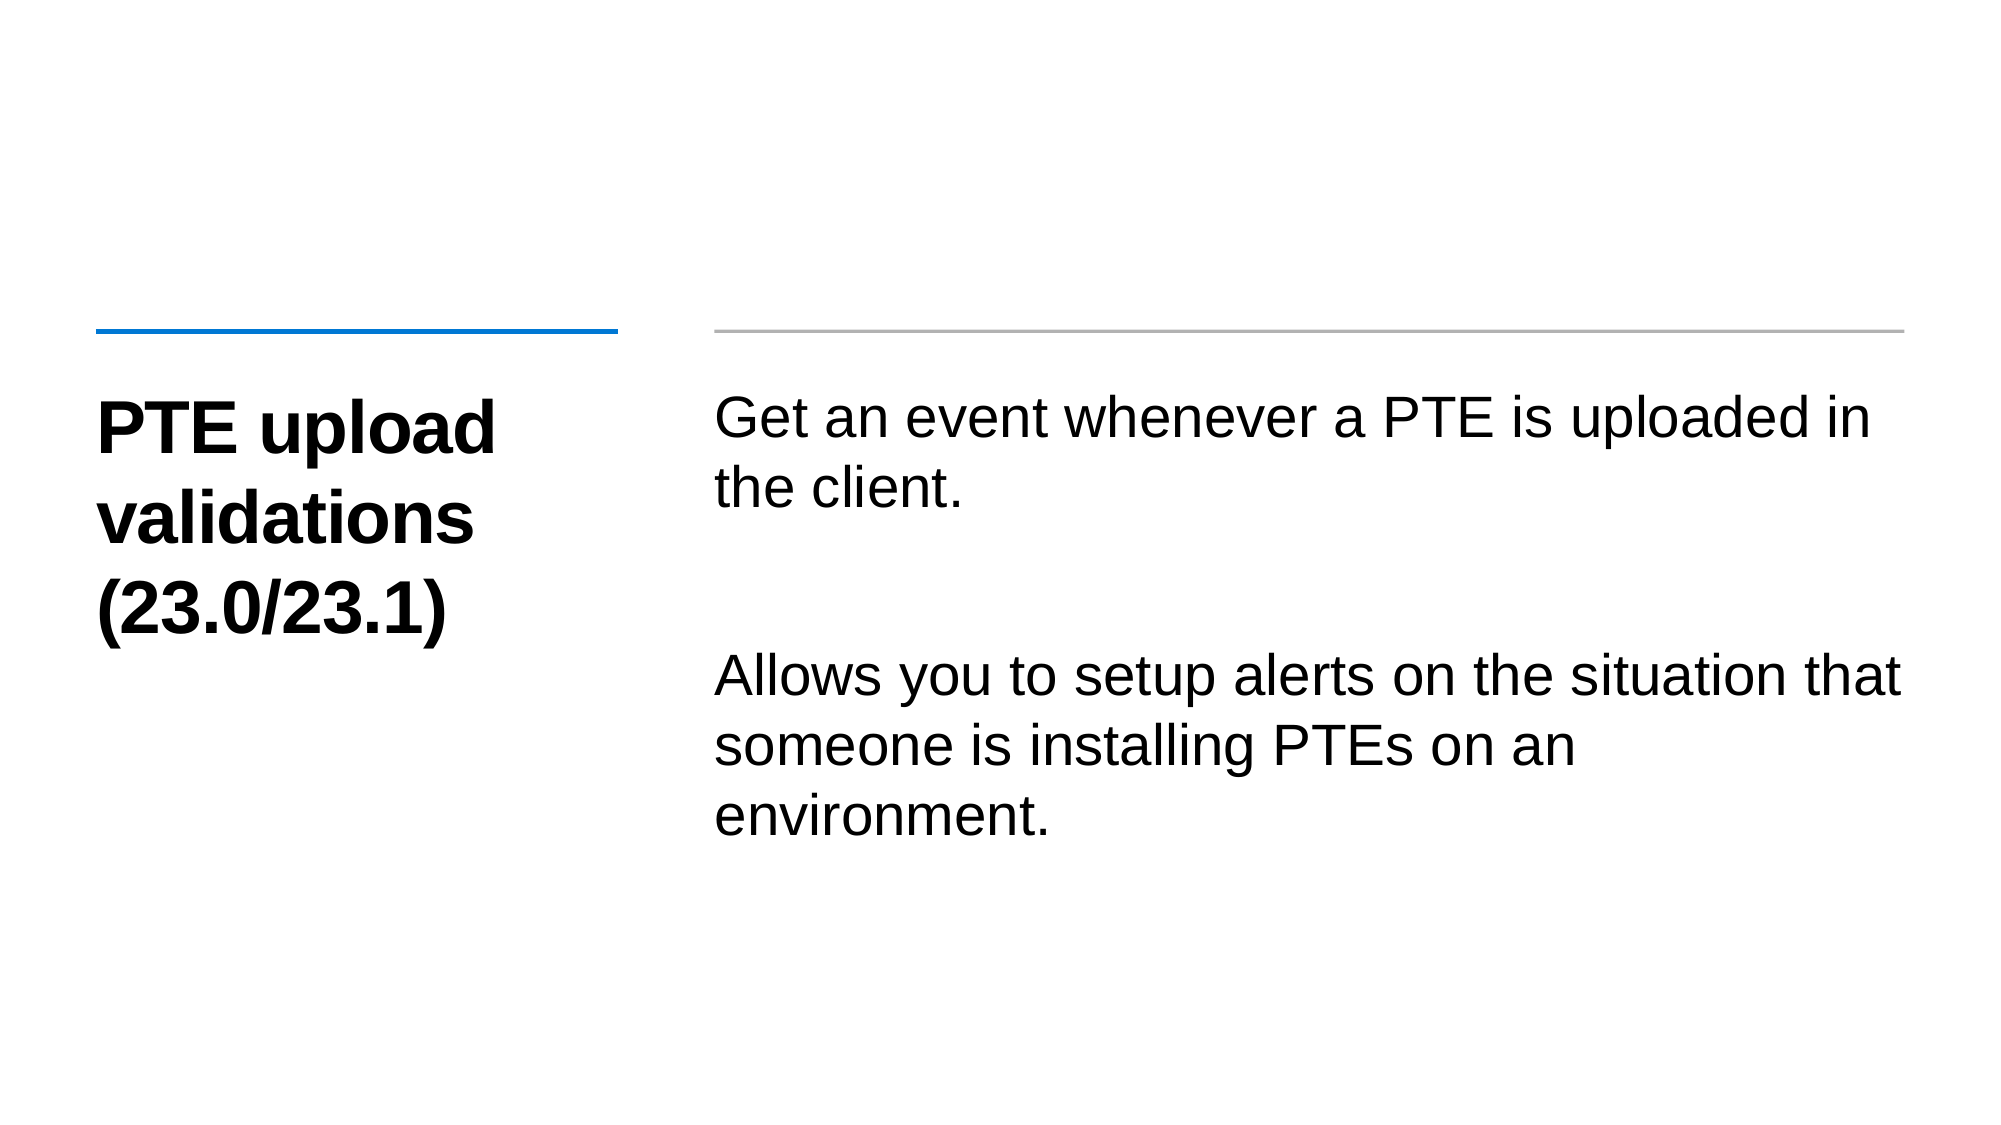

# PTE upload validations (23.0/23.1)
Get an event whenever a PTE is uploaded in the client.

Allows you to setup alerts on the situation that someone is installing PTEs on an environment.